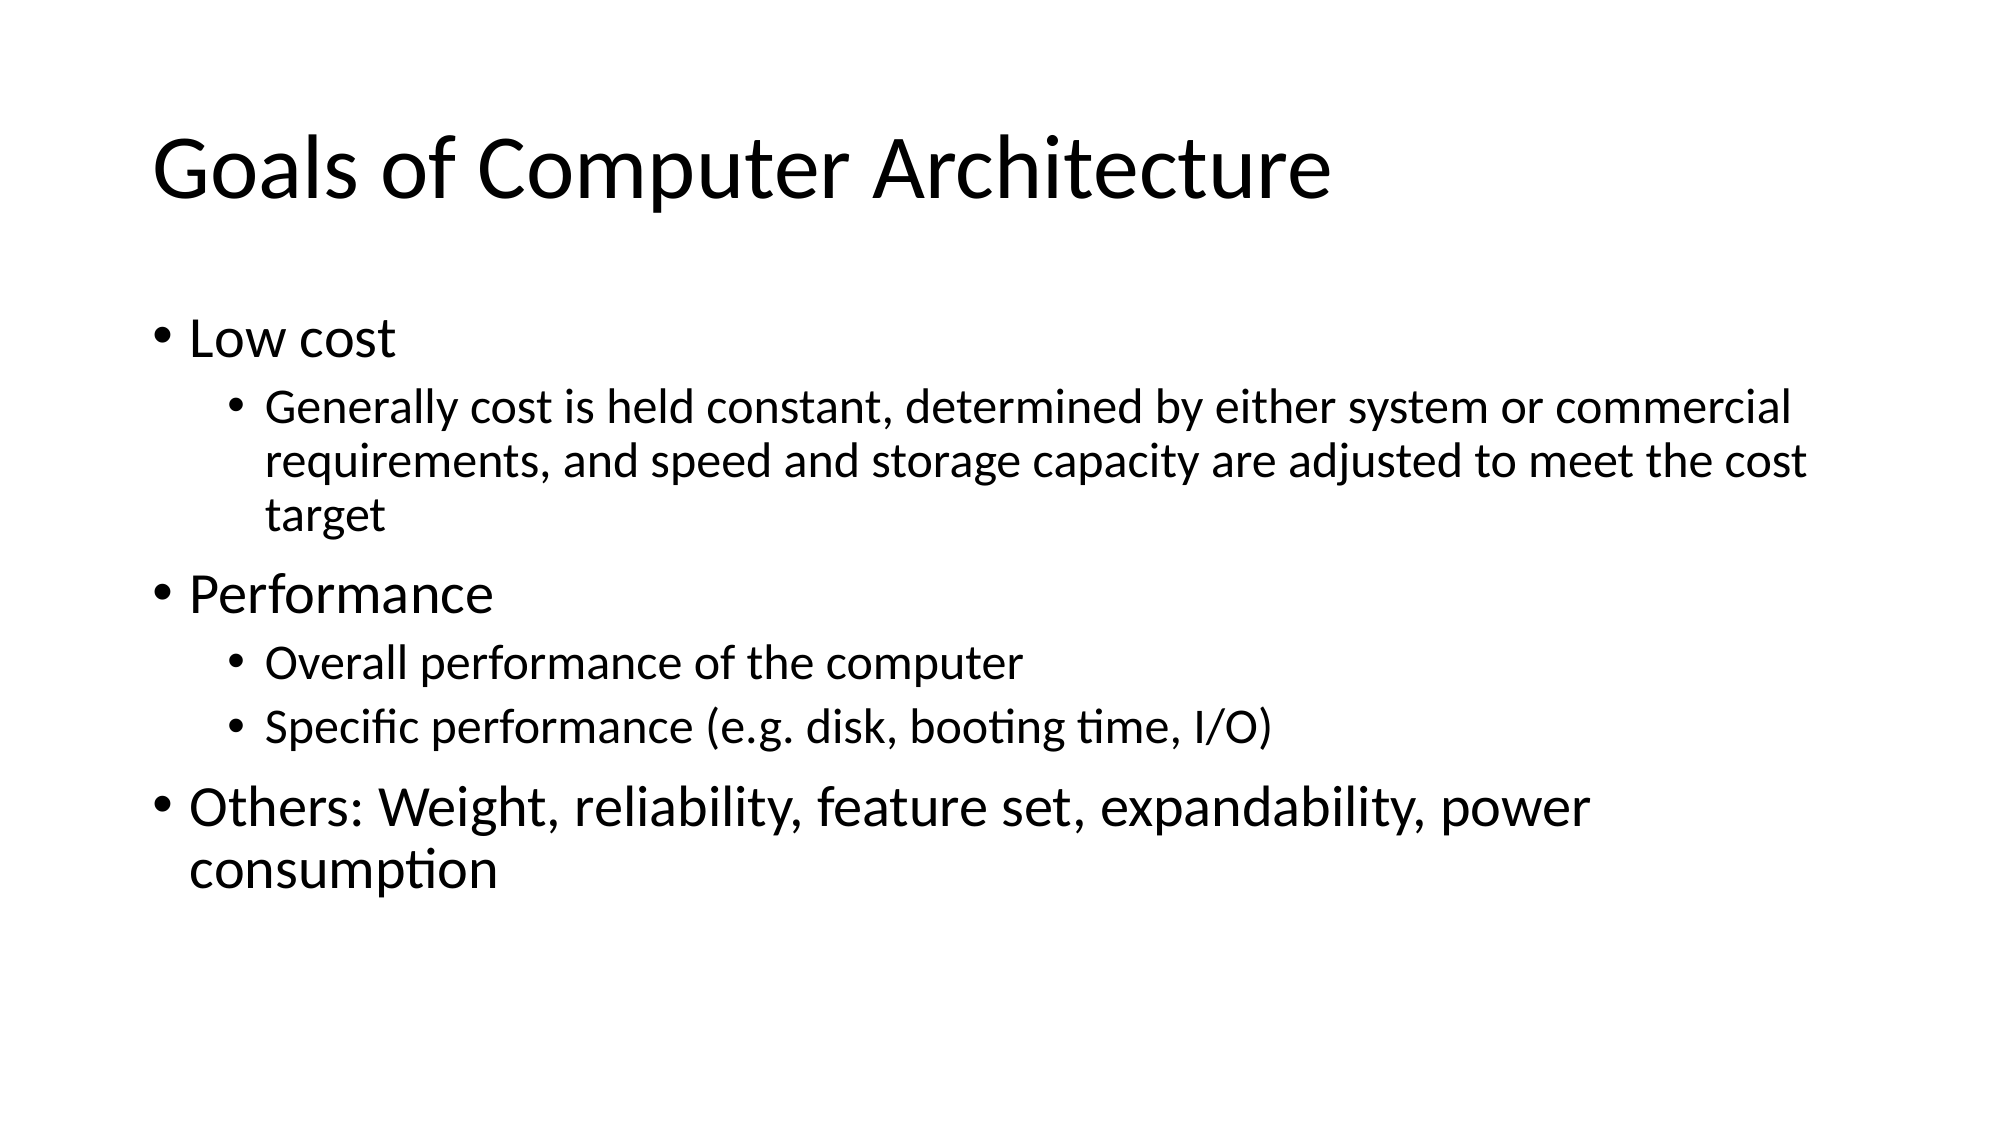

# Goals of Computer Architecture
Low cost
Generally cost is held constant, determined by either system or commercial requirements, and speed and storage capacity are adjusted to meet the cost target
Performance
Overall performance of the computer
Specific performance (e.g. disk, booting time, I/O)
Others: Weight, reliability, feature set, expandability, power consumption